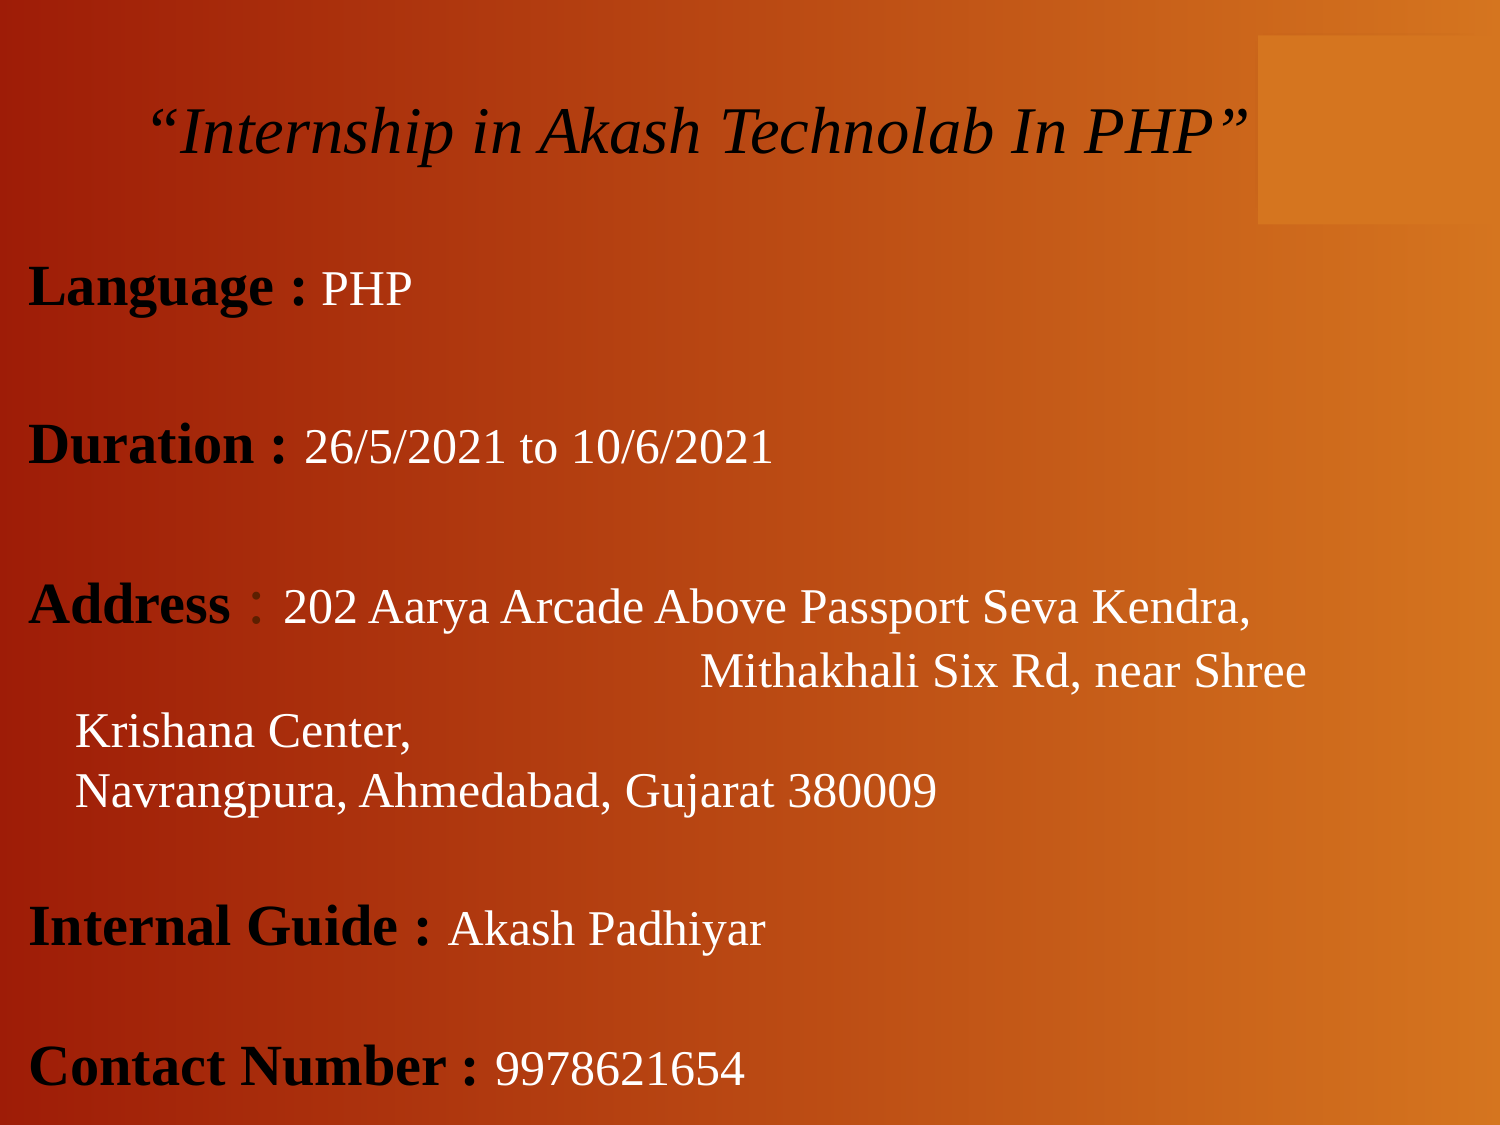

“Internship in Akash Technolab In PHP”

Language : PHP

Duration : 26/5/2021 to 10/6/2021

Address : 202 Aarya Arcade Above Passport Seva Kendra, 					  Mithakhali Six Rd, near Shree Krishana Center,    					  Navrangpura, Ahmedabad, Gujarat 380009

Internal Guide : Akash Padhiyar

Contact Number : 9978621654